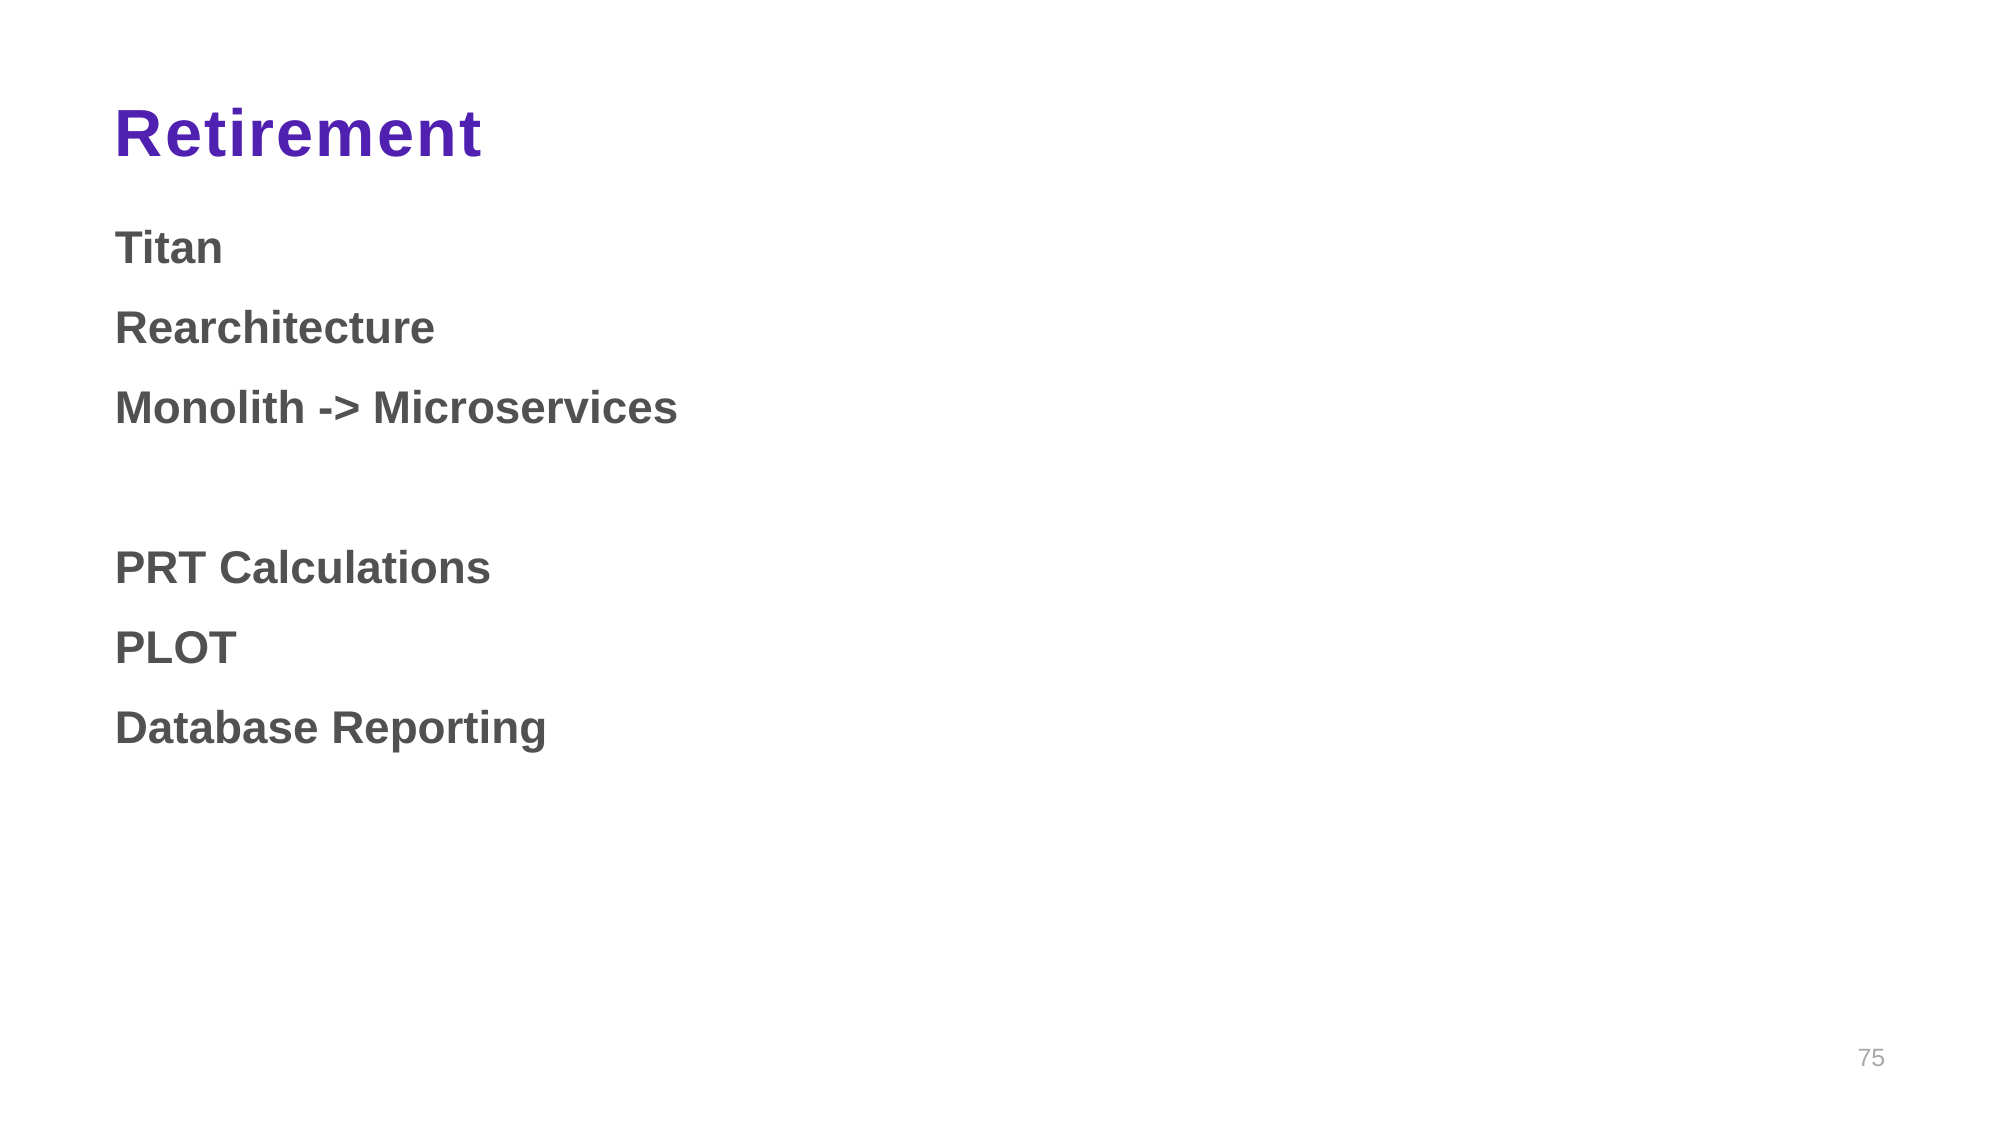

# Retirement
Titan
Rearchitecture
Monolith -> Microservices

PRT Calculations
PLOT
Database Reporting
75